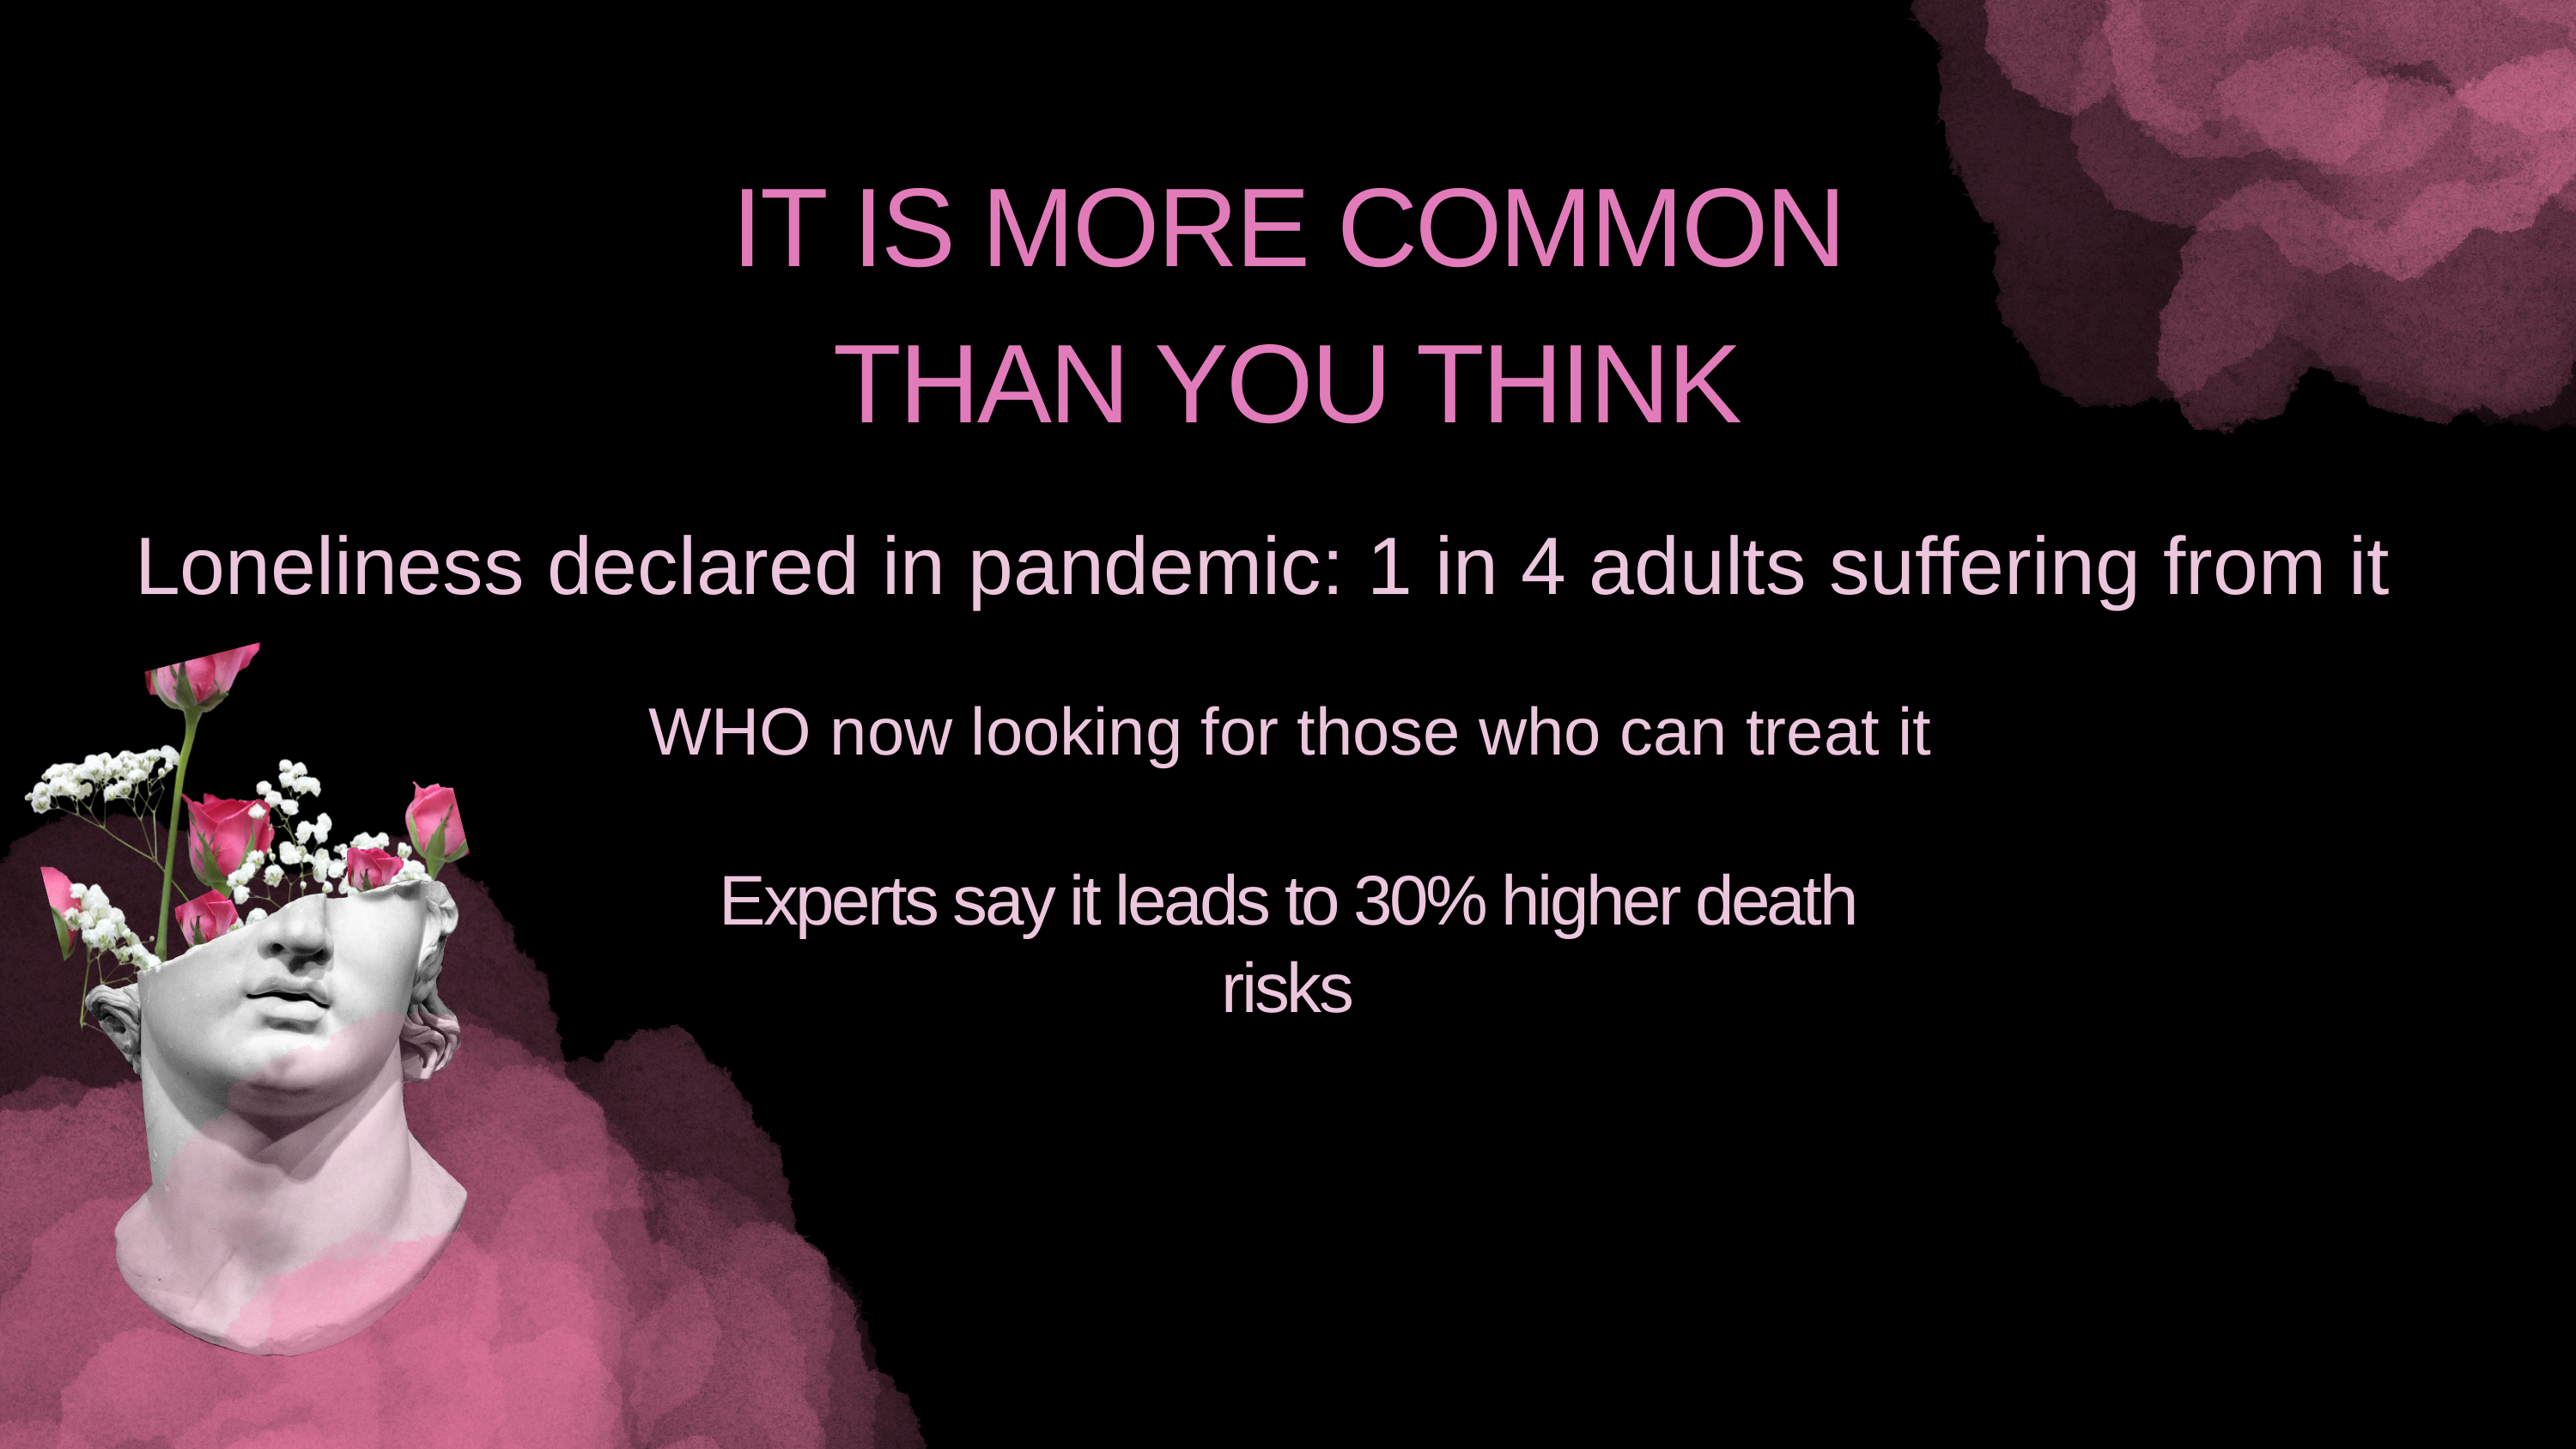

IT IS MORE COMMON THAN YOU THINK
Loneliness declared in pandemic: 1 in 4 adults suffering from it

WHO now looking for those who can treat it

Experts say it leads to 30% higher death risks